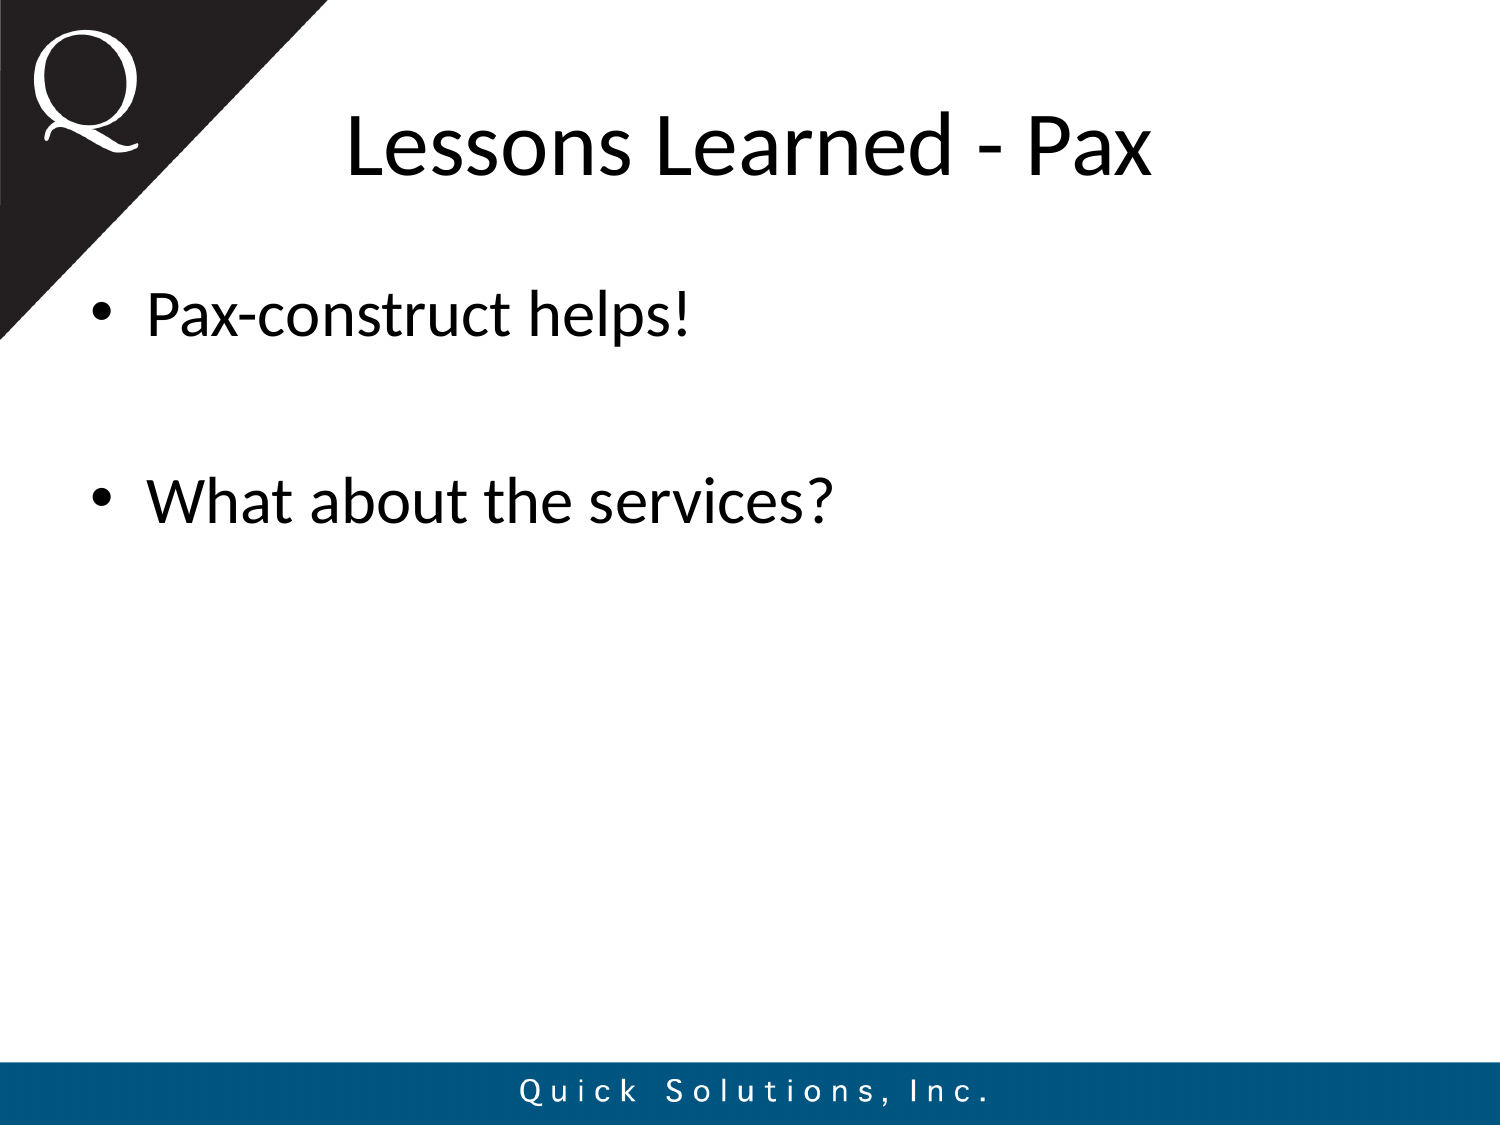

# Lessons Learned - Pax
Pax-construct helps!

What about the services?